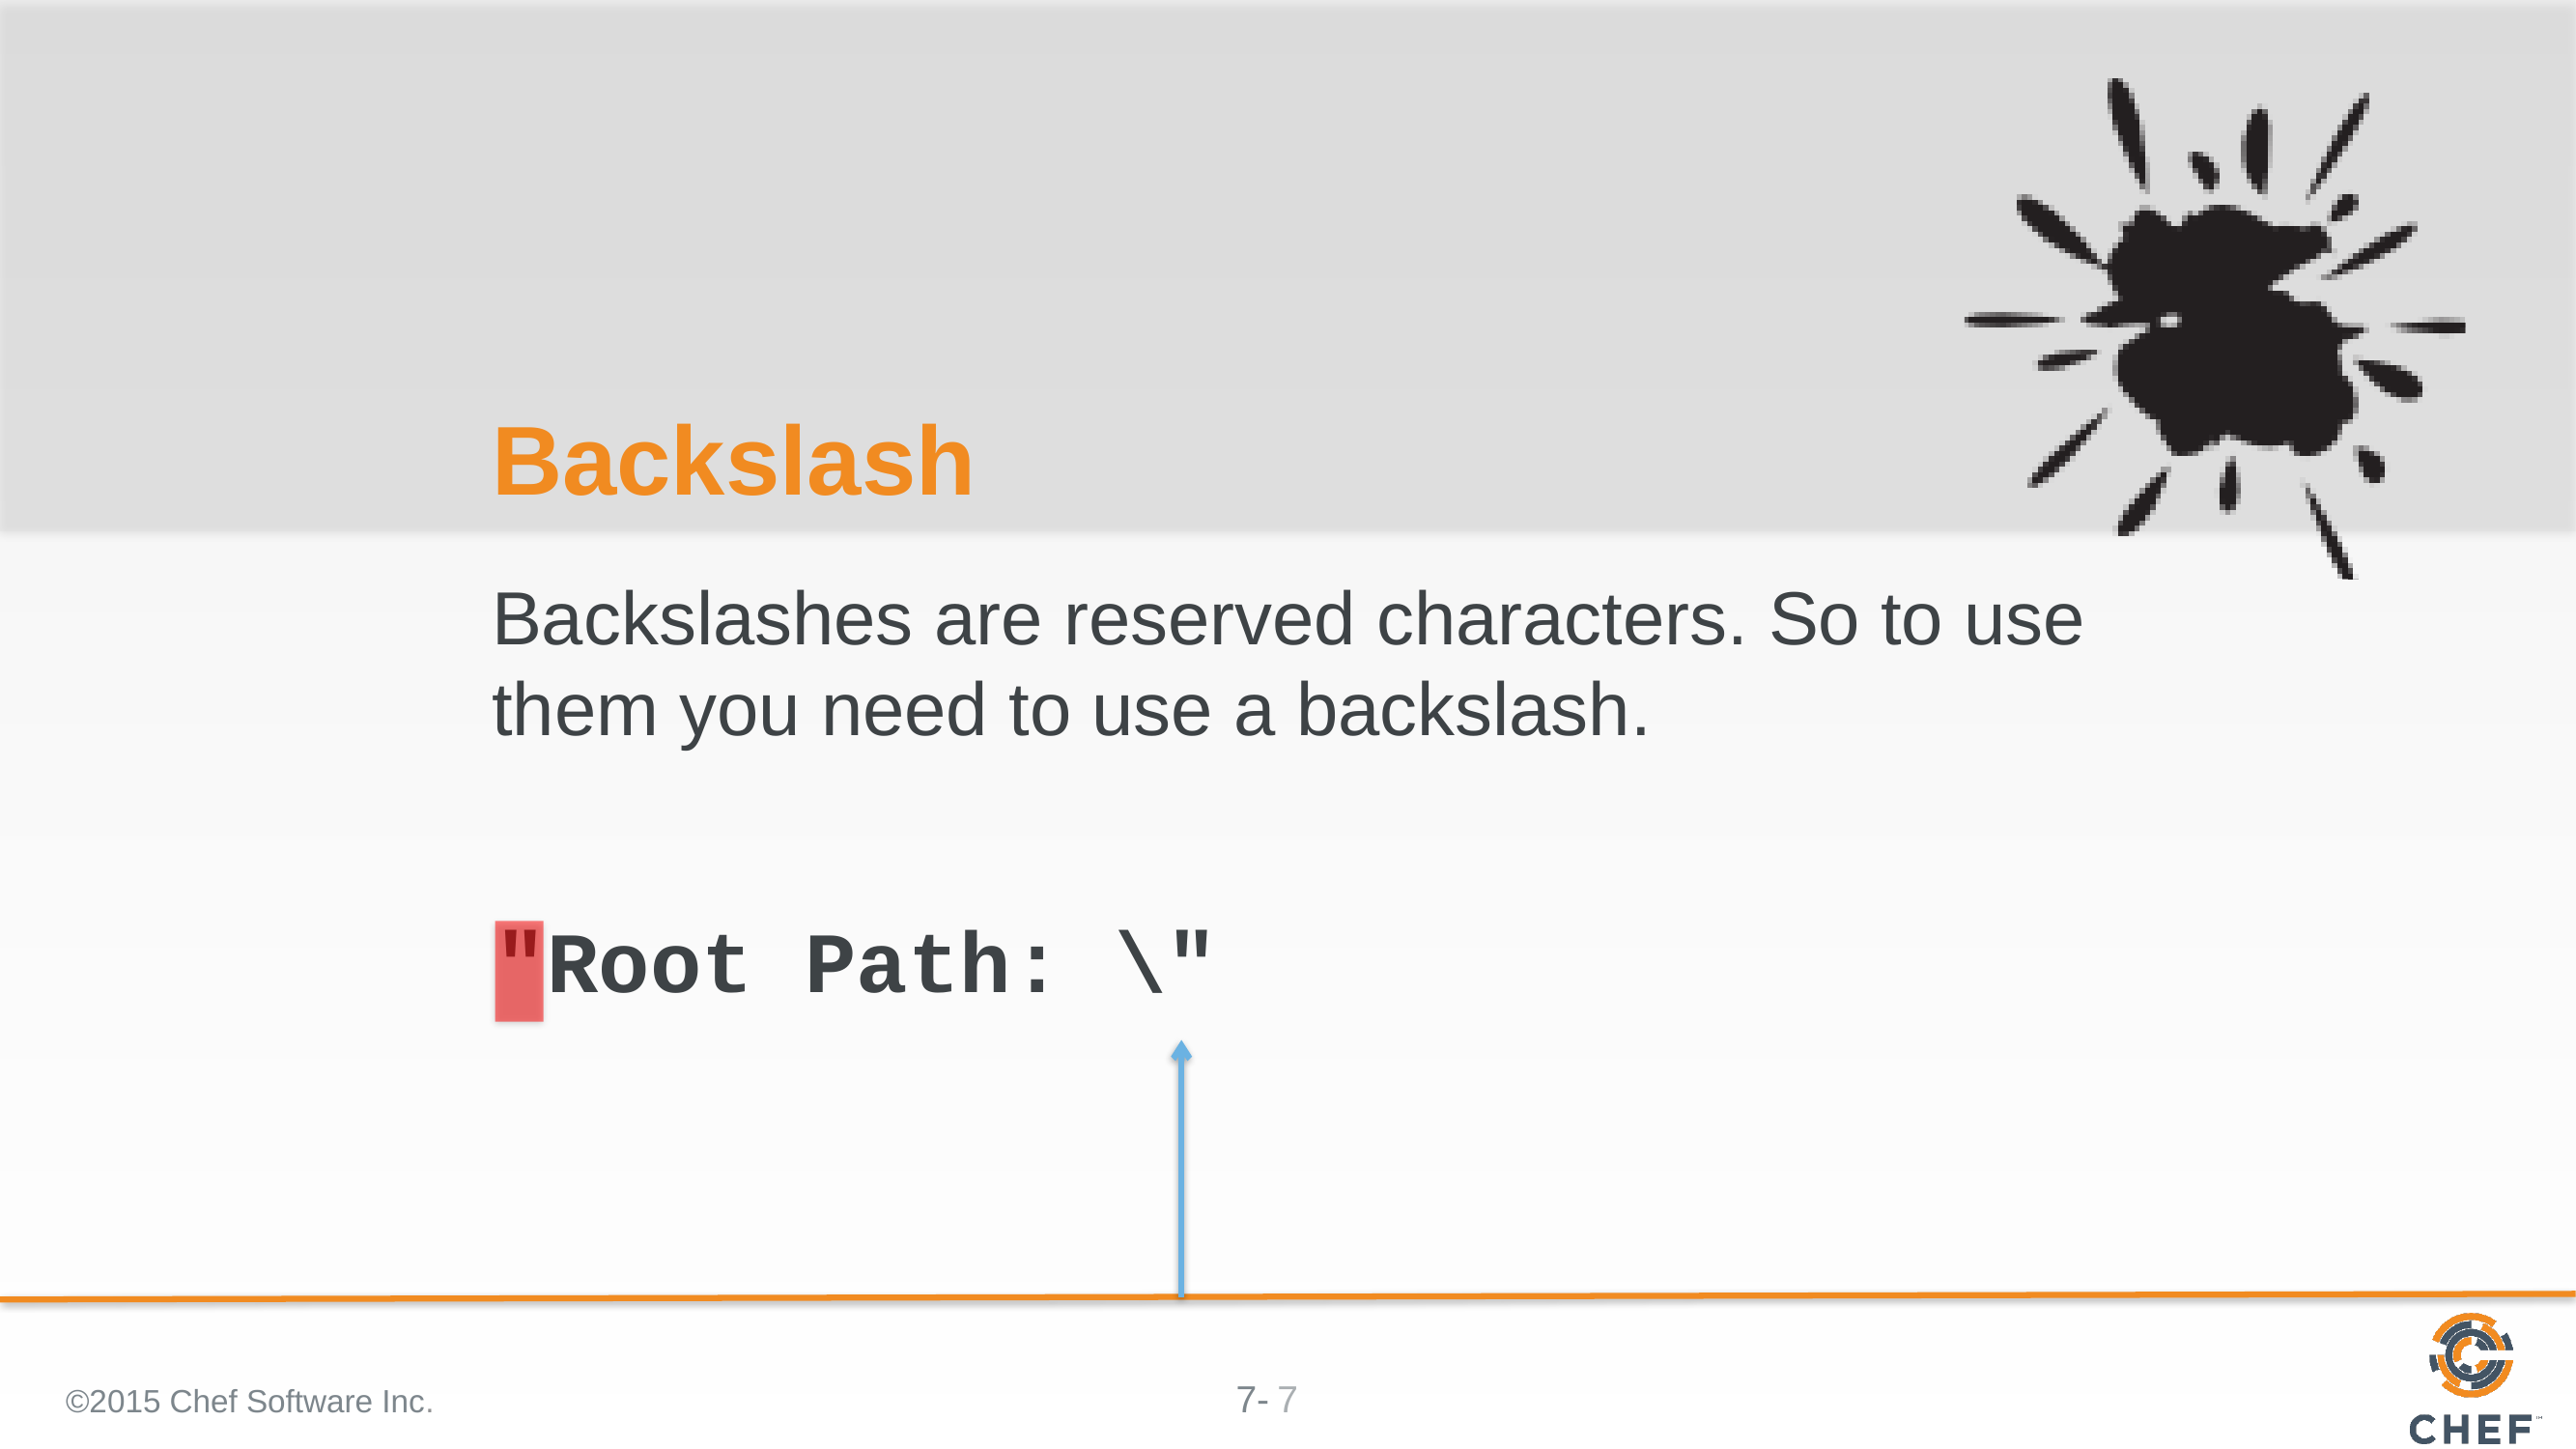

# Backslash
Backslashes are reserved characters. So to use them you need to use a backslash.
"Root Path: \"

©2015 Chef Software Inc.
7